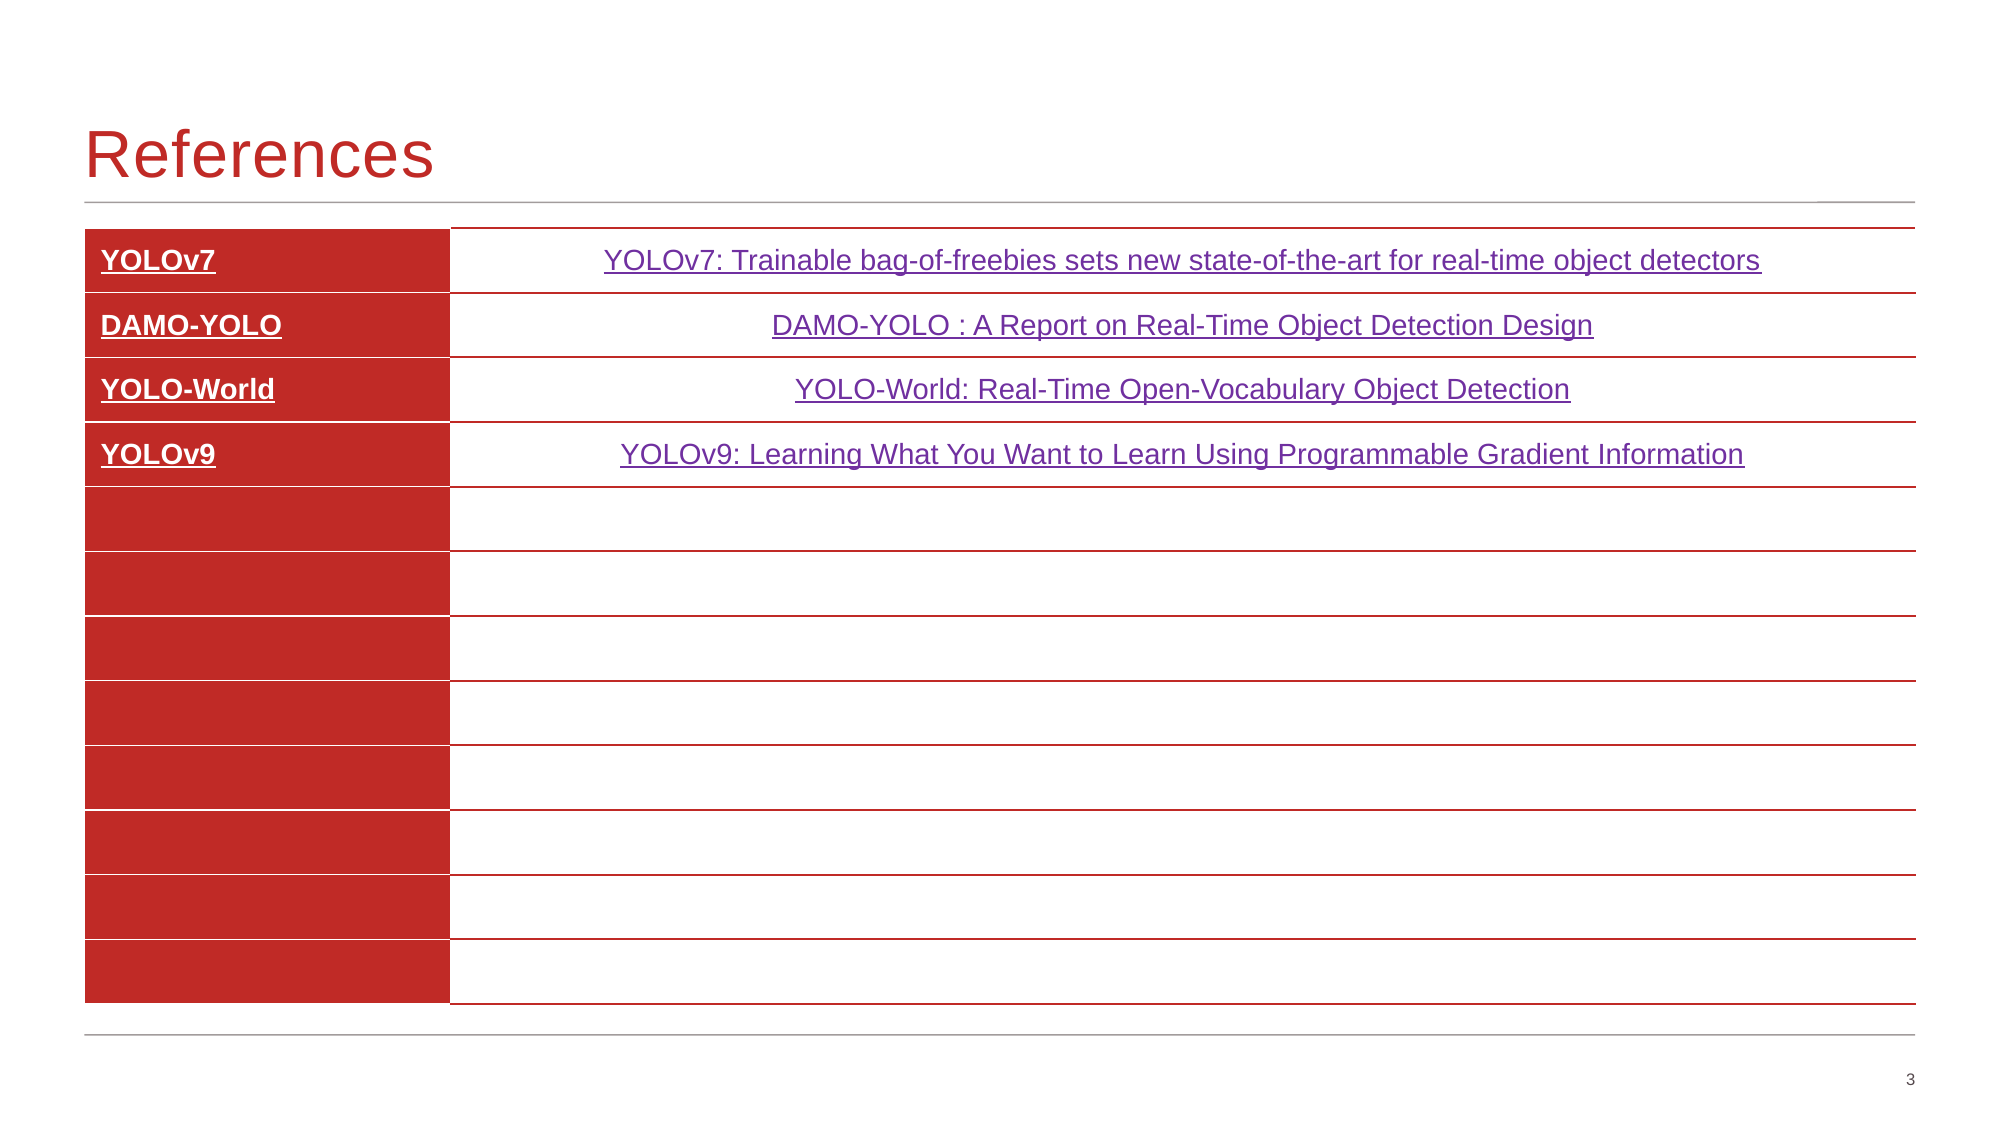

# References
| YOLOv7 | YOLOv7: Trainable bag-of-freebies sets new state-of-the-art for real-time object detectors |
| --- | --- |
| DAMO-YOLO | DAMO-YOLO : A Report on Real-Time Object Detection Design |
| YOLO-World | YOLO-World: Real-Time Open-Vocabulary Object Detection |
| YOLOv9 | YOLOv9: Learning What You Want to Learn Using Programmable Gradient Information |
|  |  |
|  |  |
|  |  |
|  |  |
|  |  |
|  |  |
|  |  |
|  |  |